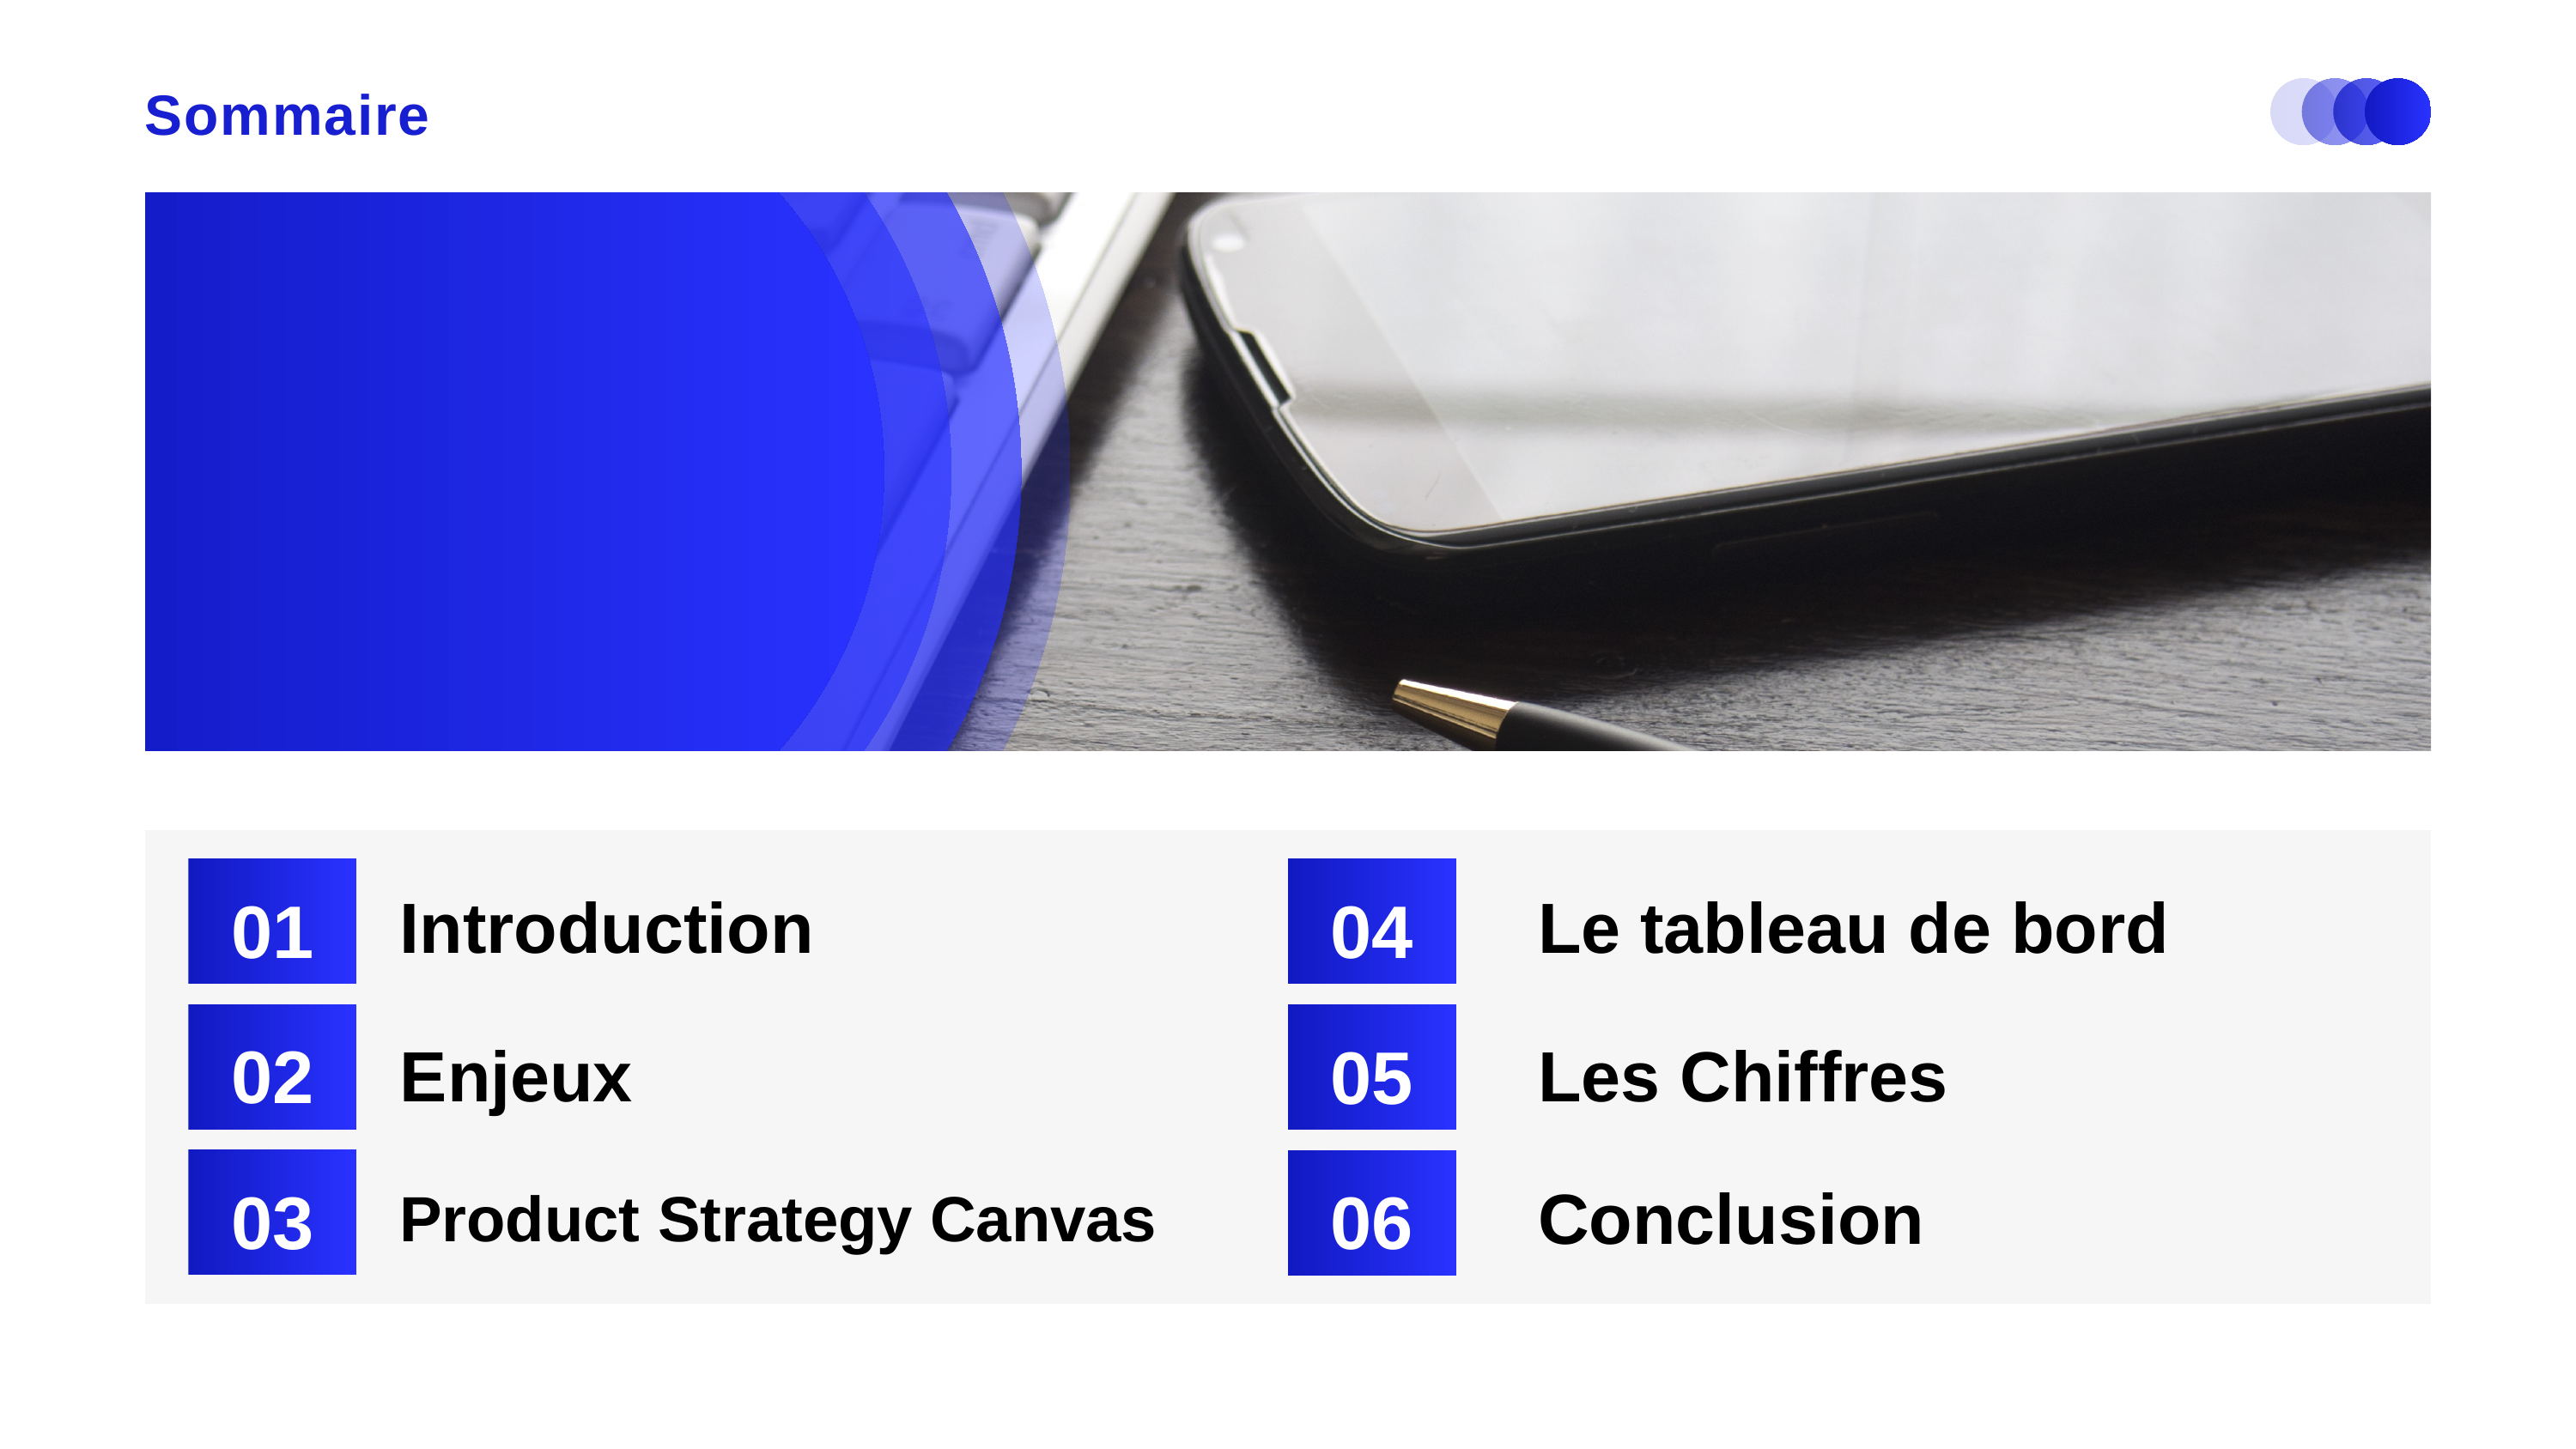

Sommaire

01

04
Introduction
Le tableau de bord

02

05
Enjeux
Les Chiffres

03

06
Conclusion
Product Strategy Canvas